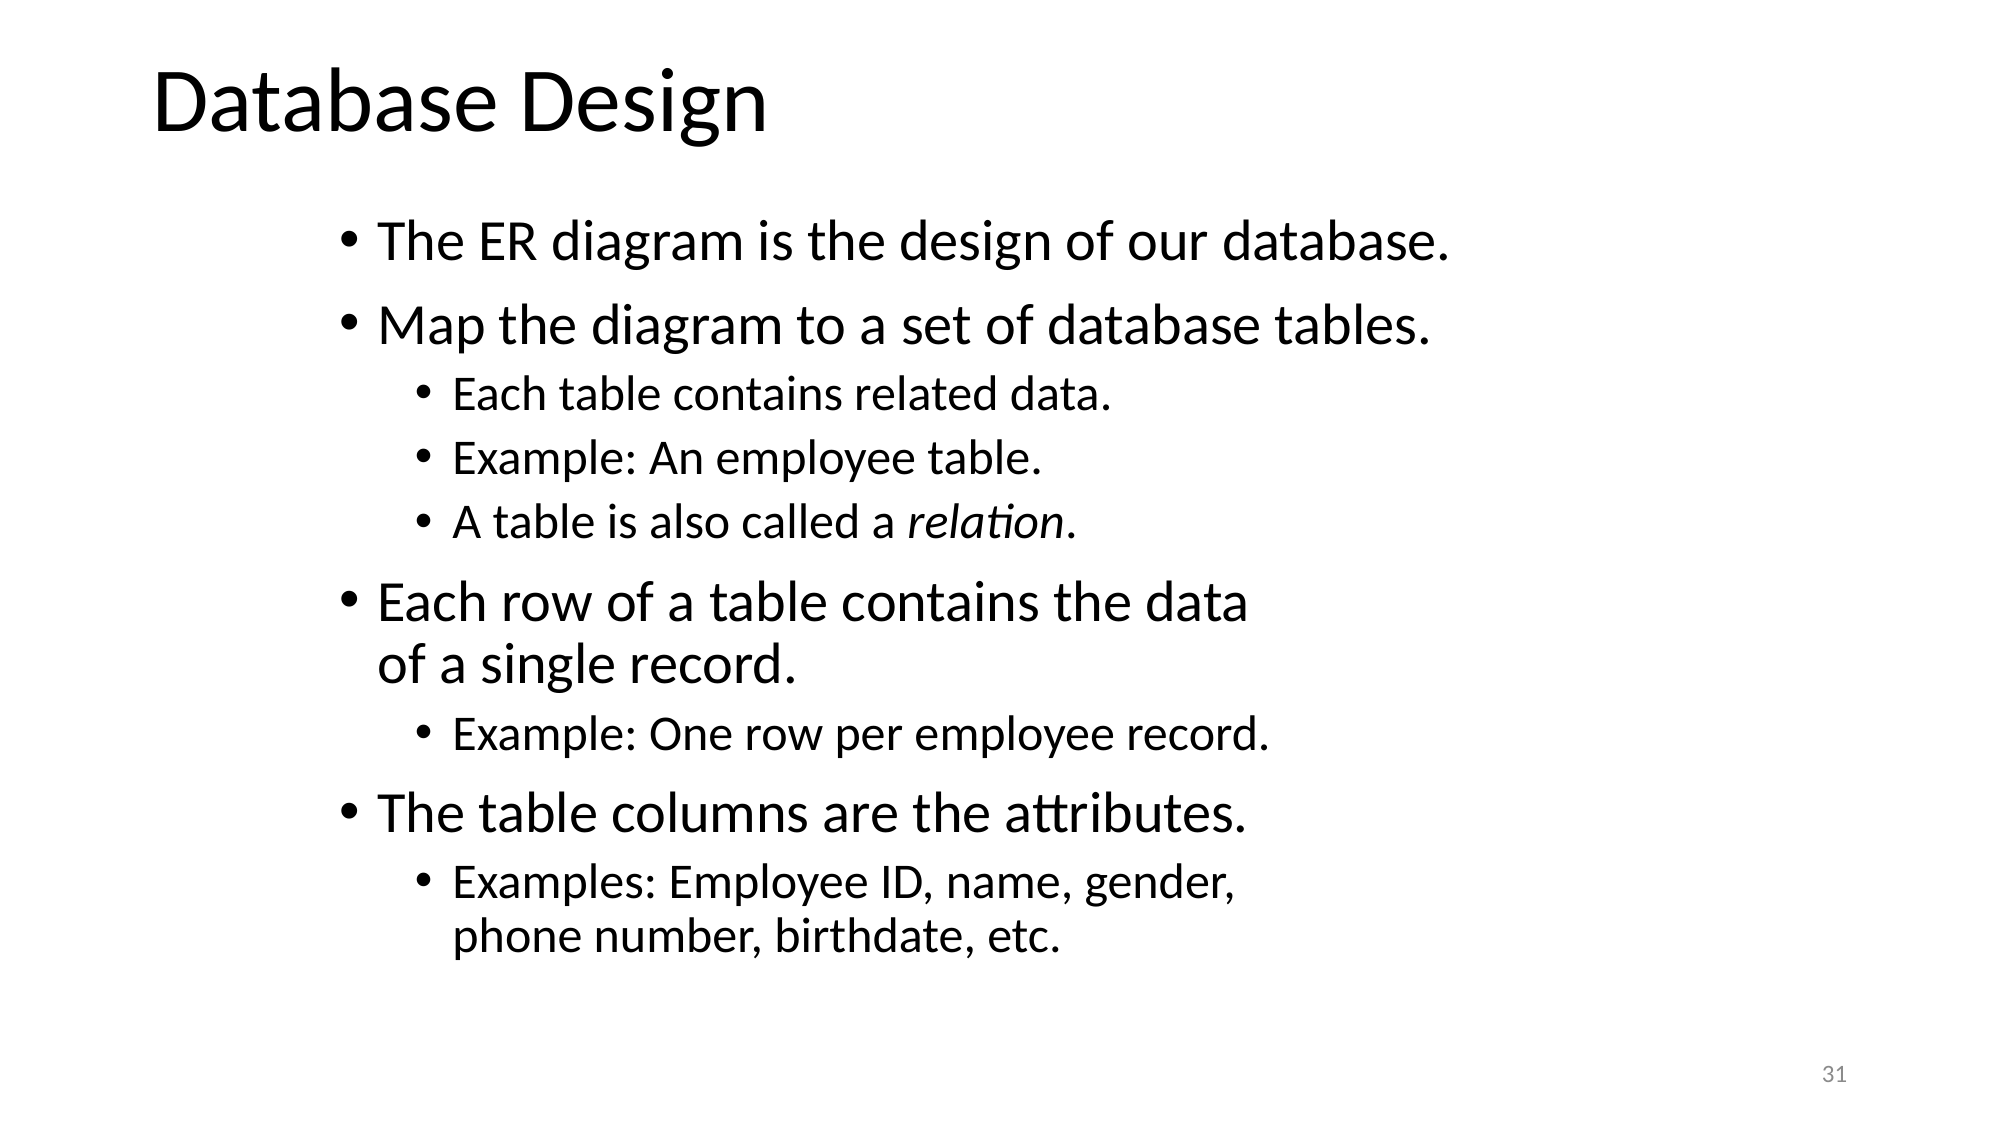

# Database Design
The ER diagram is the design of our database.
Map the diagram to a set of database tables.
Each table contains related data.
Example: An employee table.
A table is also called a relation.
Each row of a table contains the data
of a single record.
Example: One row per employee record.
The table columns are the attributes.
Examples: Employee ID, name, gender,
phone number, birthdate, etc.

31